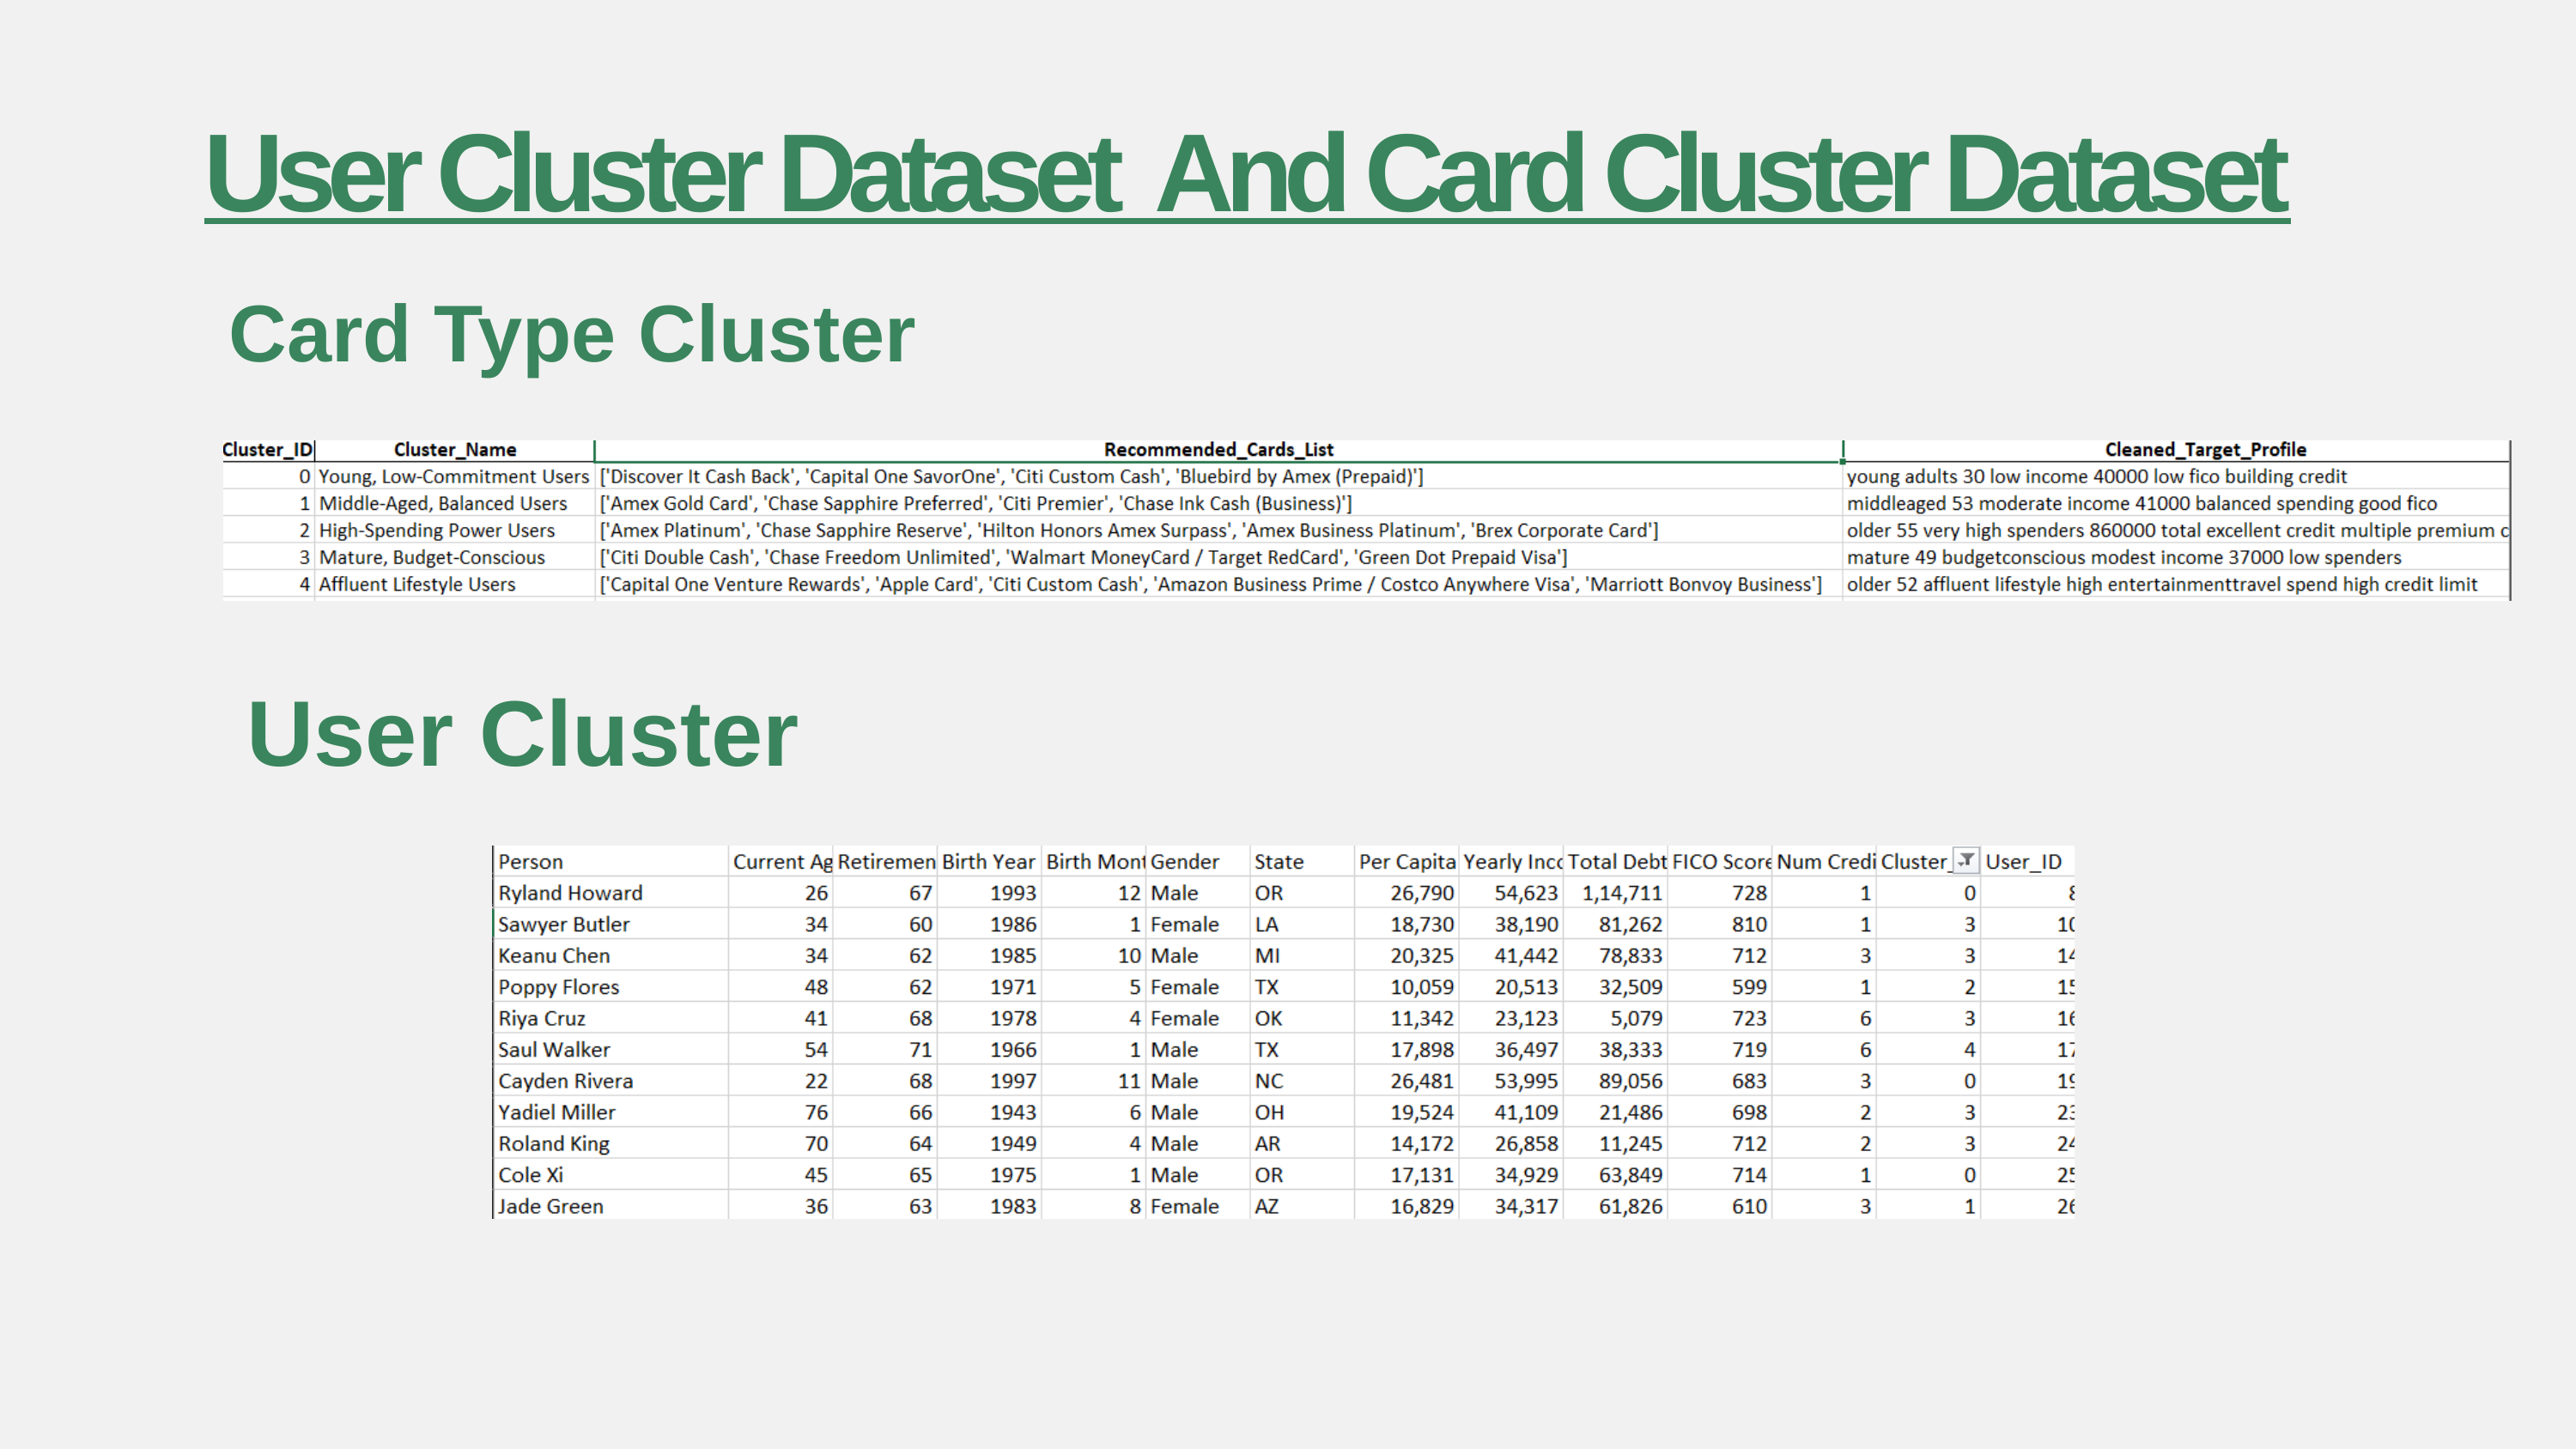

User Cluster Dataset  And Card Cluster Dataset
Card Type Cluster

User Cluster